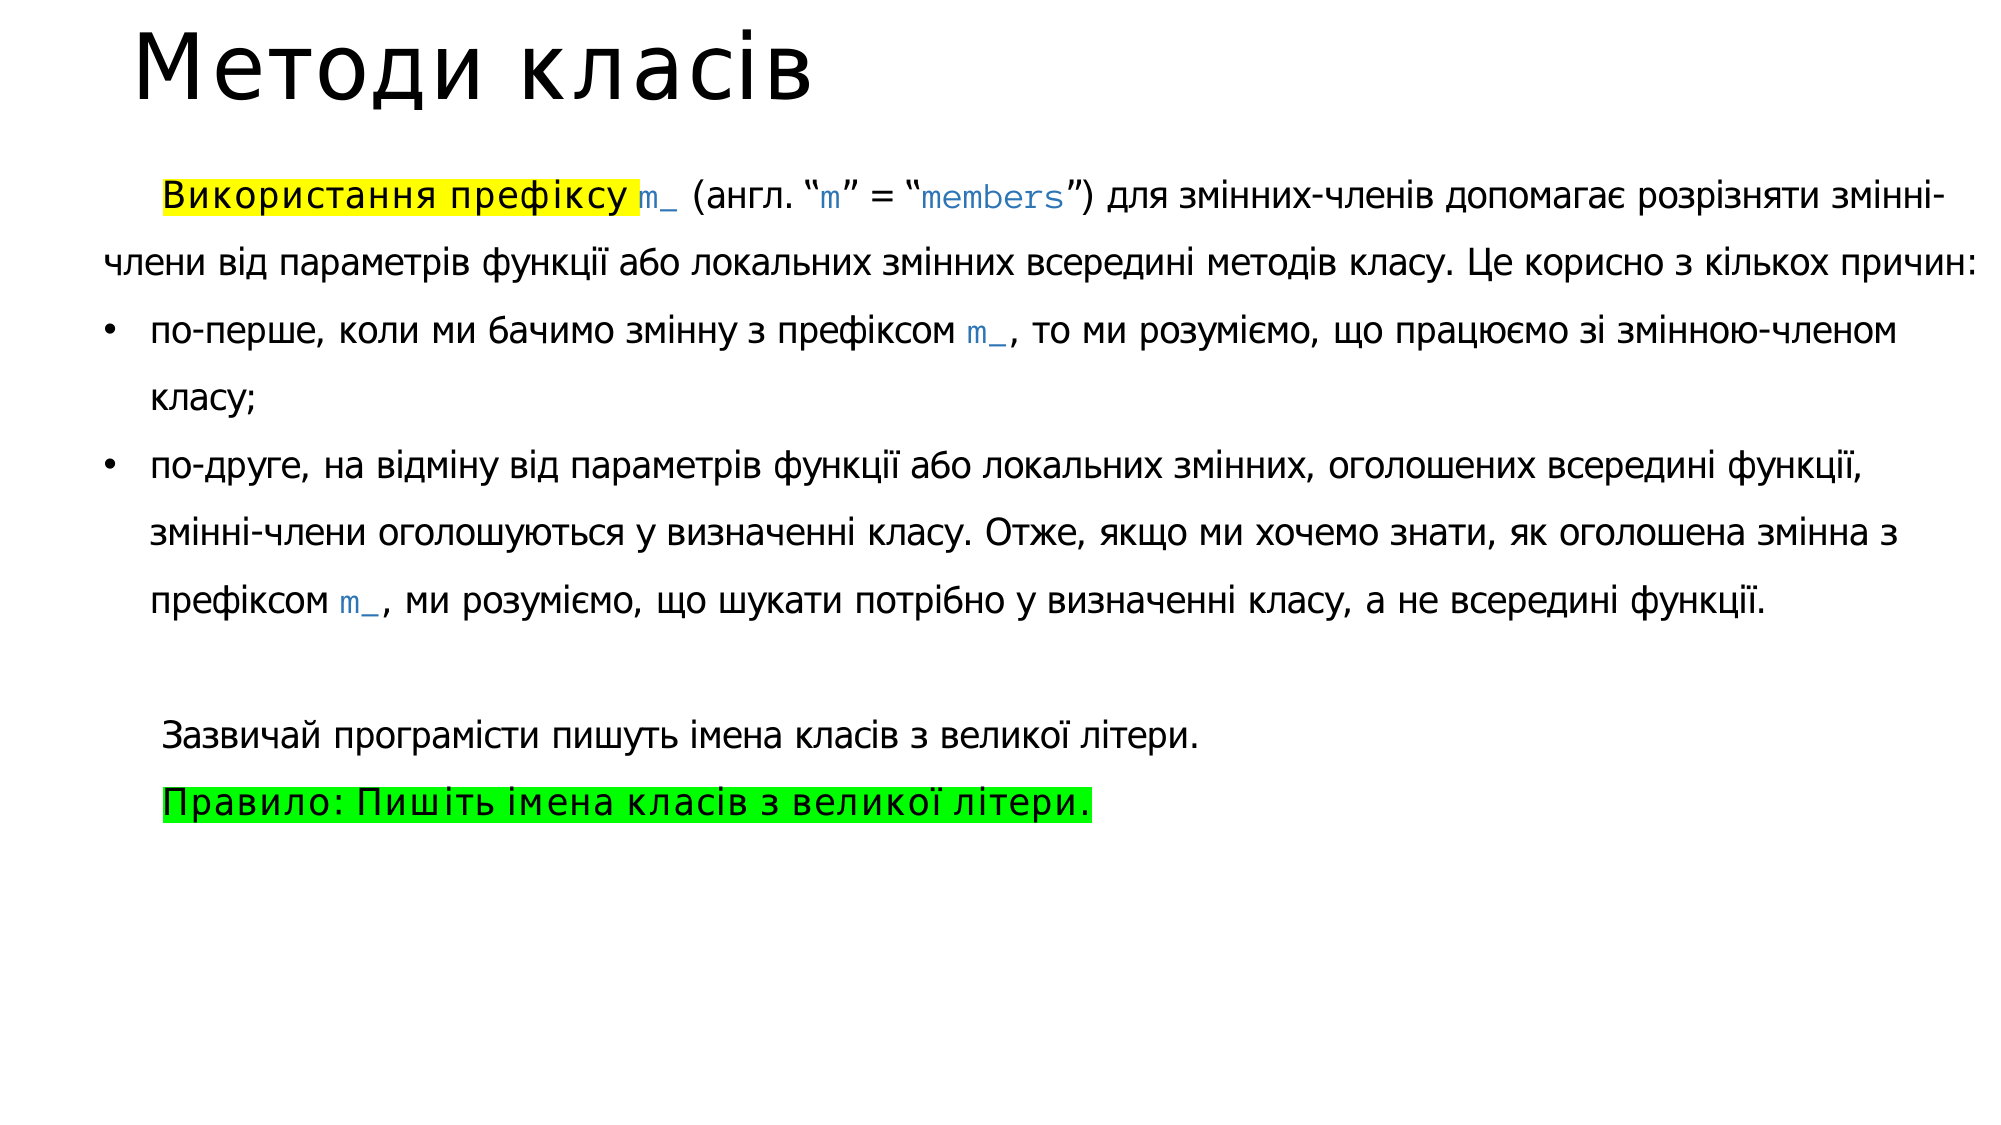

# Методи класів
Використання префіксу m_ (англ. “m” = “members”) для змінних-членів допомагає розрізняти змінні-члени від параметрів функції або локальних змінних всередині методів класу. Це корисно з кількох причин:
по-перше, коли ми бачимо змінну з префіксом m_, то ми розуміємо, що працюємо зі змінною-членом класу;
по-друге, на відміну від параметрів функції або локальних змінних, оголошених всередині функції, змінні-члени оголошуються у визначенні класу. Отже, якщо ми хочемо знати, як оголошена змінна з префіксом m_, ми розуміємо, що шукати потрібно у визначенні класу, а не всередині функції.

Зазвичай програмісти пишуть імена класів з великої літери.
Правило: Пишіть імена класів з великої літери.